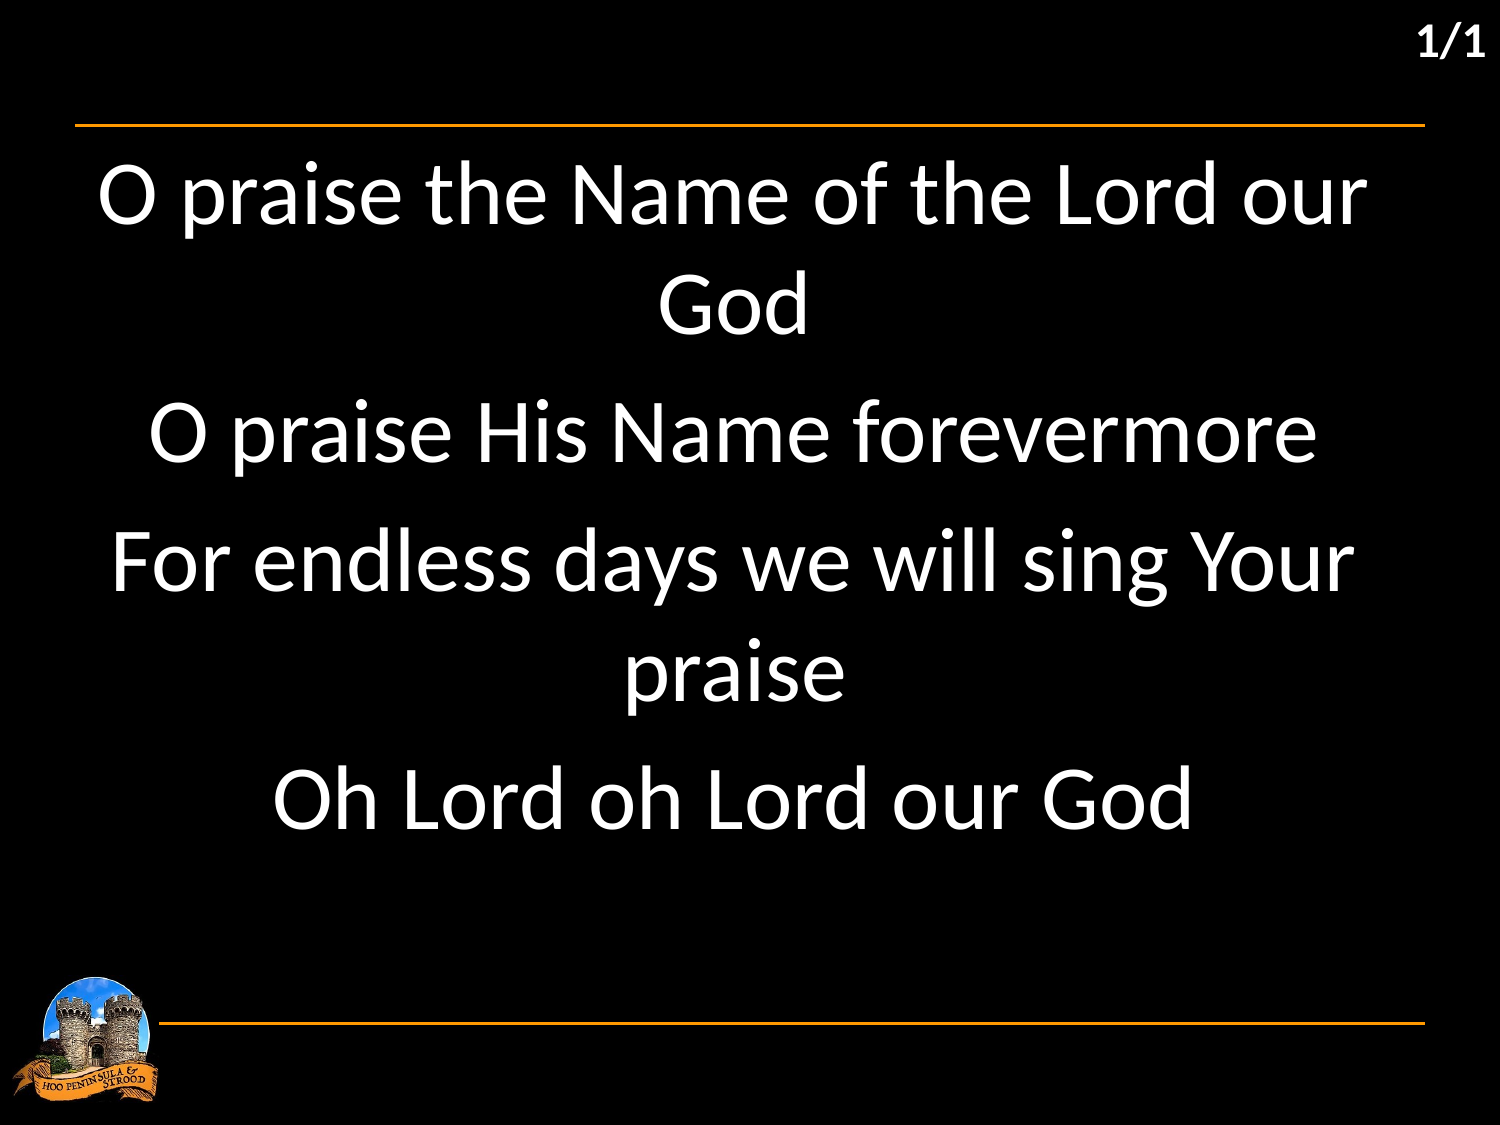

1/1
O praise the Name of the Lord our God
O praise His Name forevermore
For endless days we will sing Your praise
Oh Lord oh Lord our God